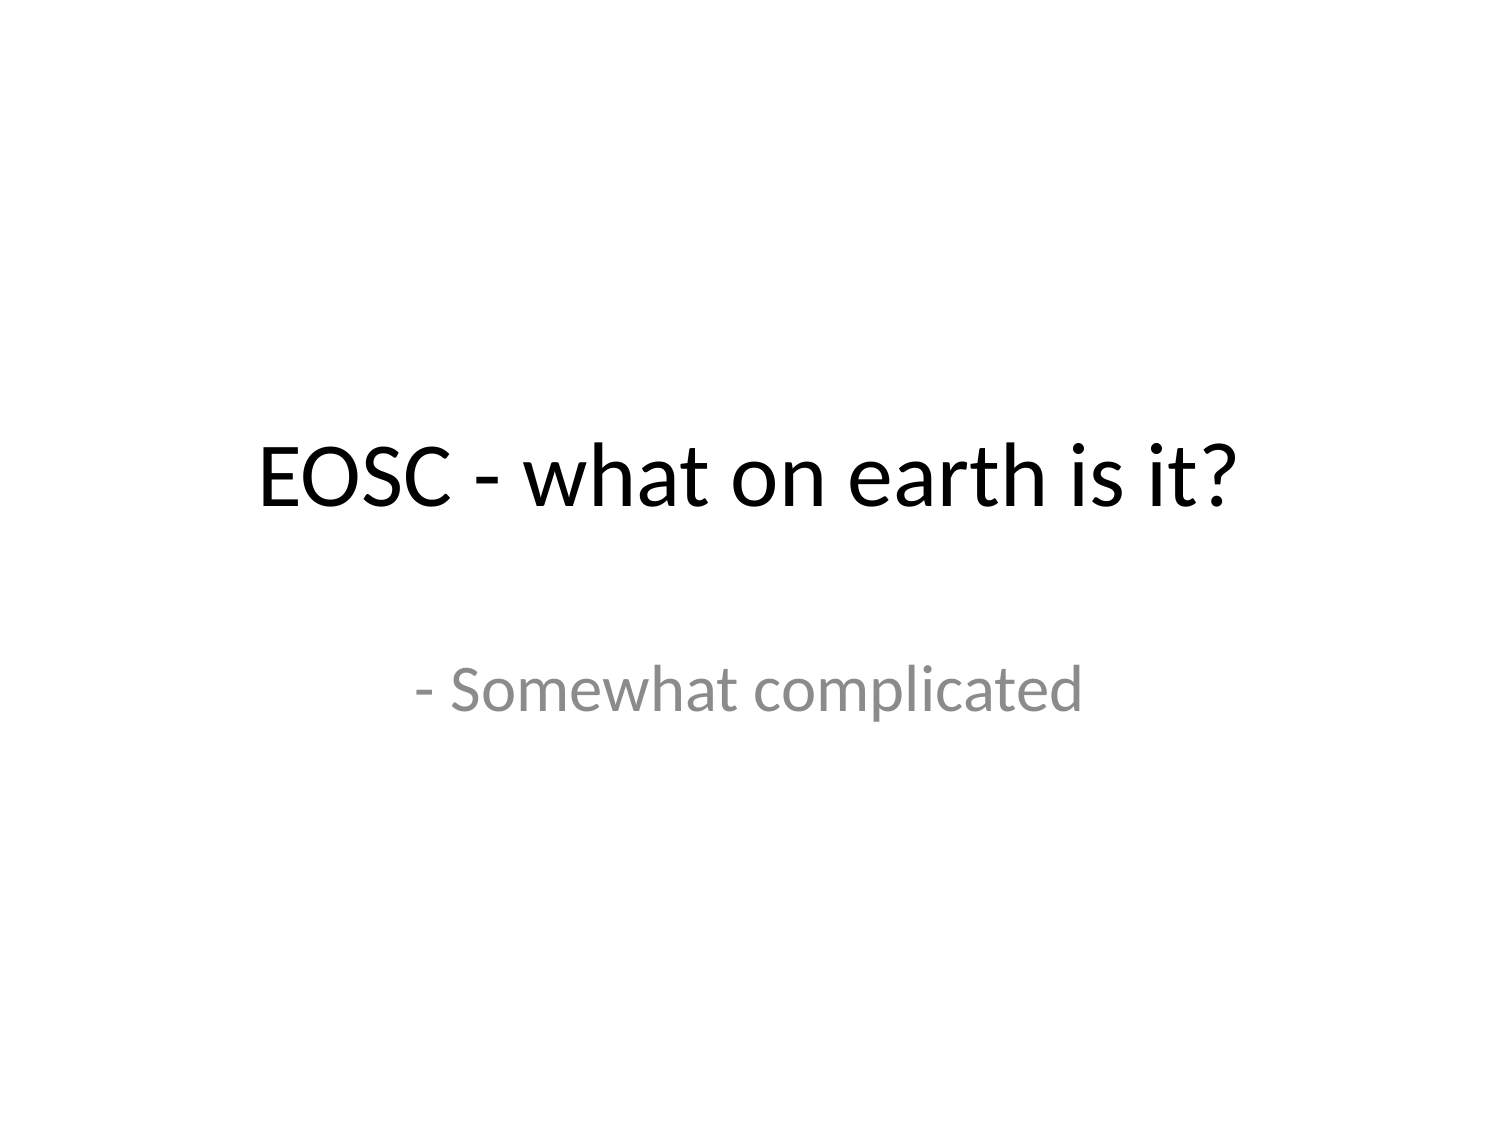

# EOSC - what on earth is it?
- Somewhat complicated